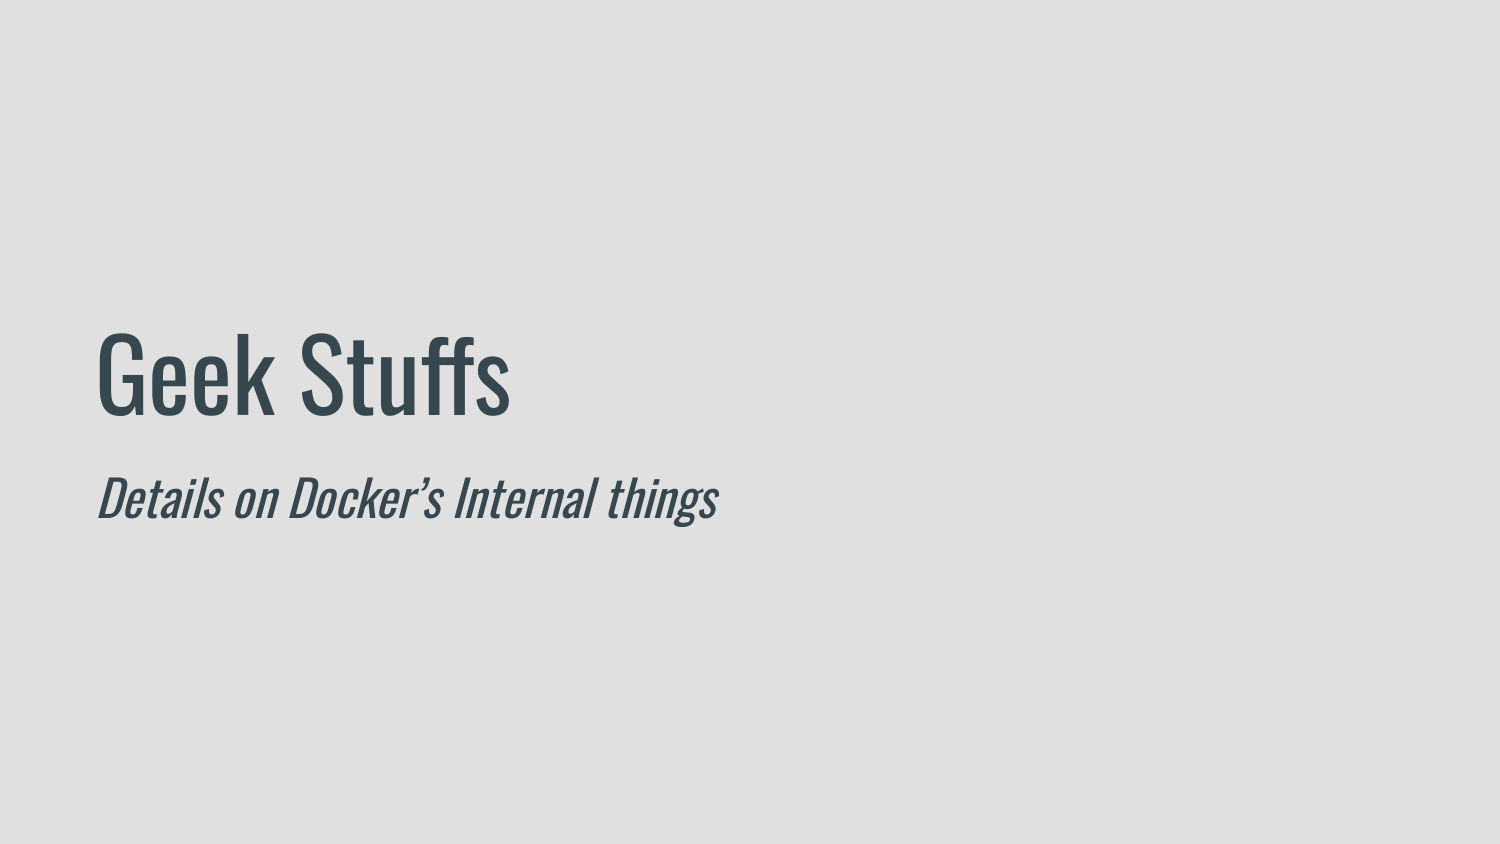

# Geek Stuffs
Details on Docker’s Internal things